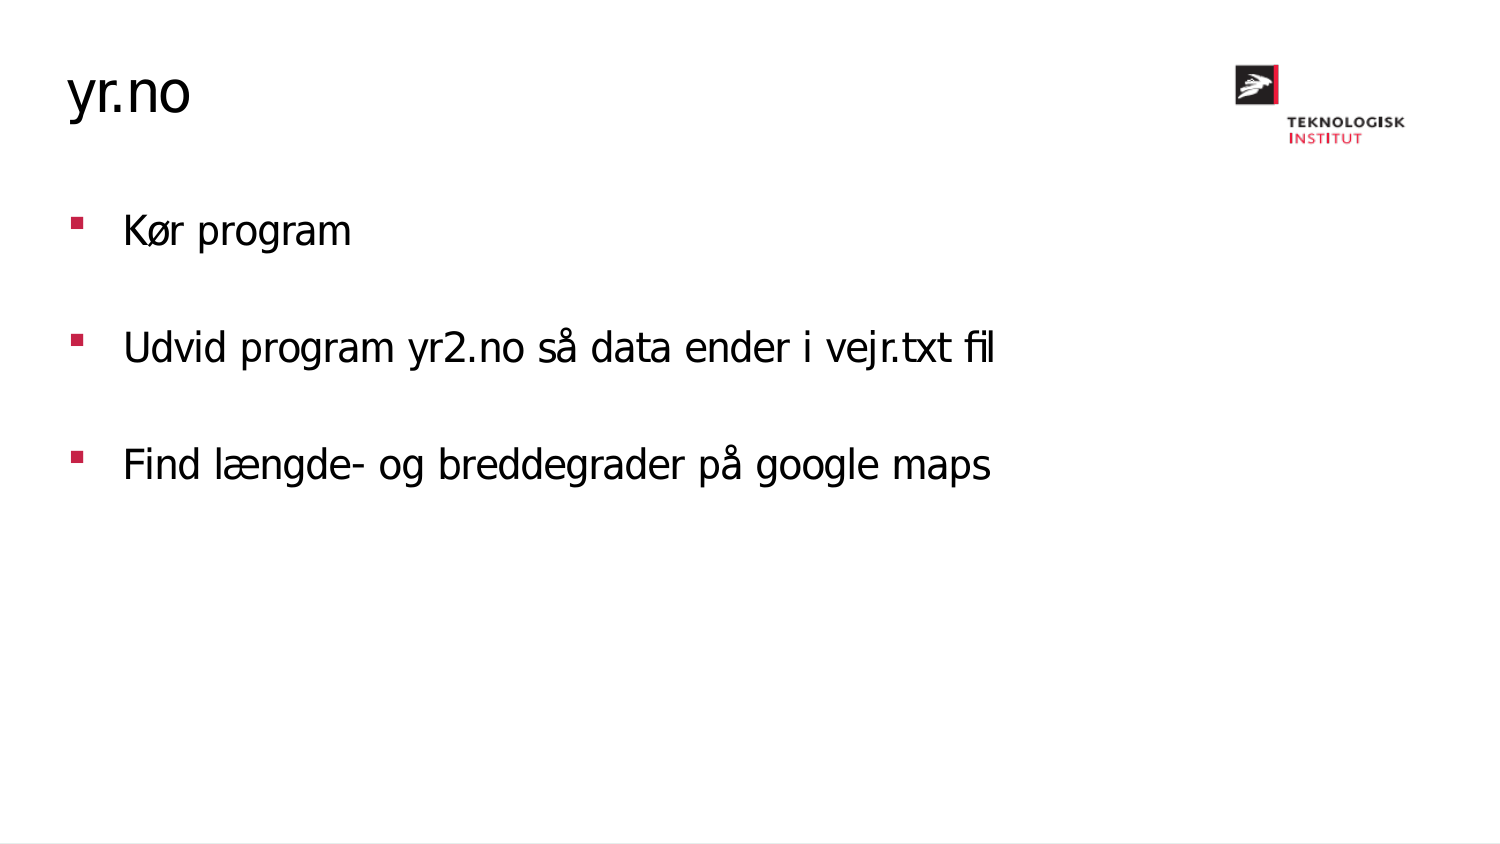

yr.no
Kør program

Udvid program yr2.no så data ender i vejr.txt fil

Find længde- og breddegrader på google maps